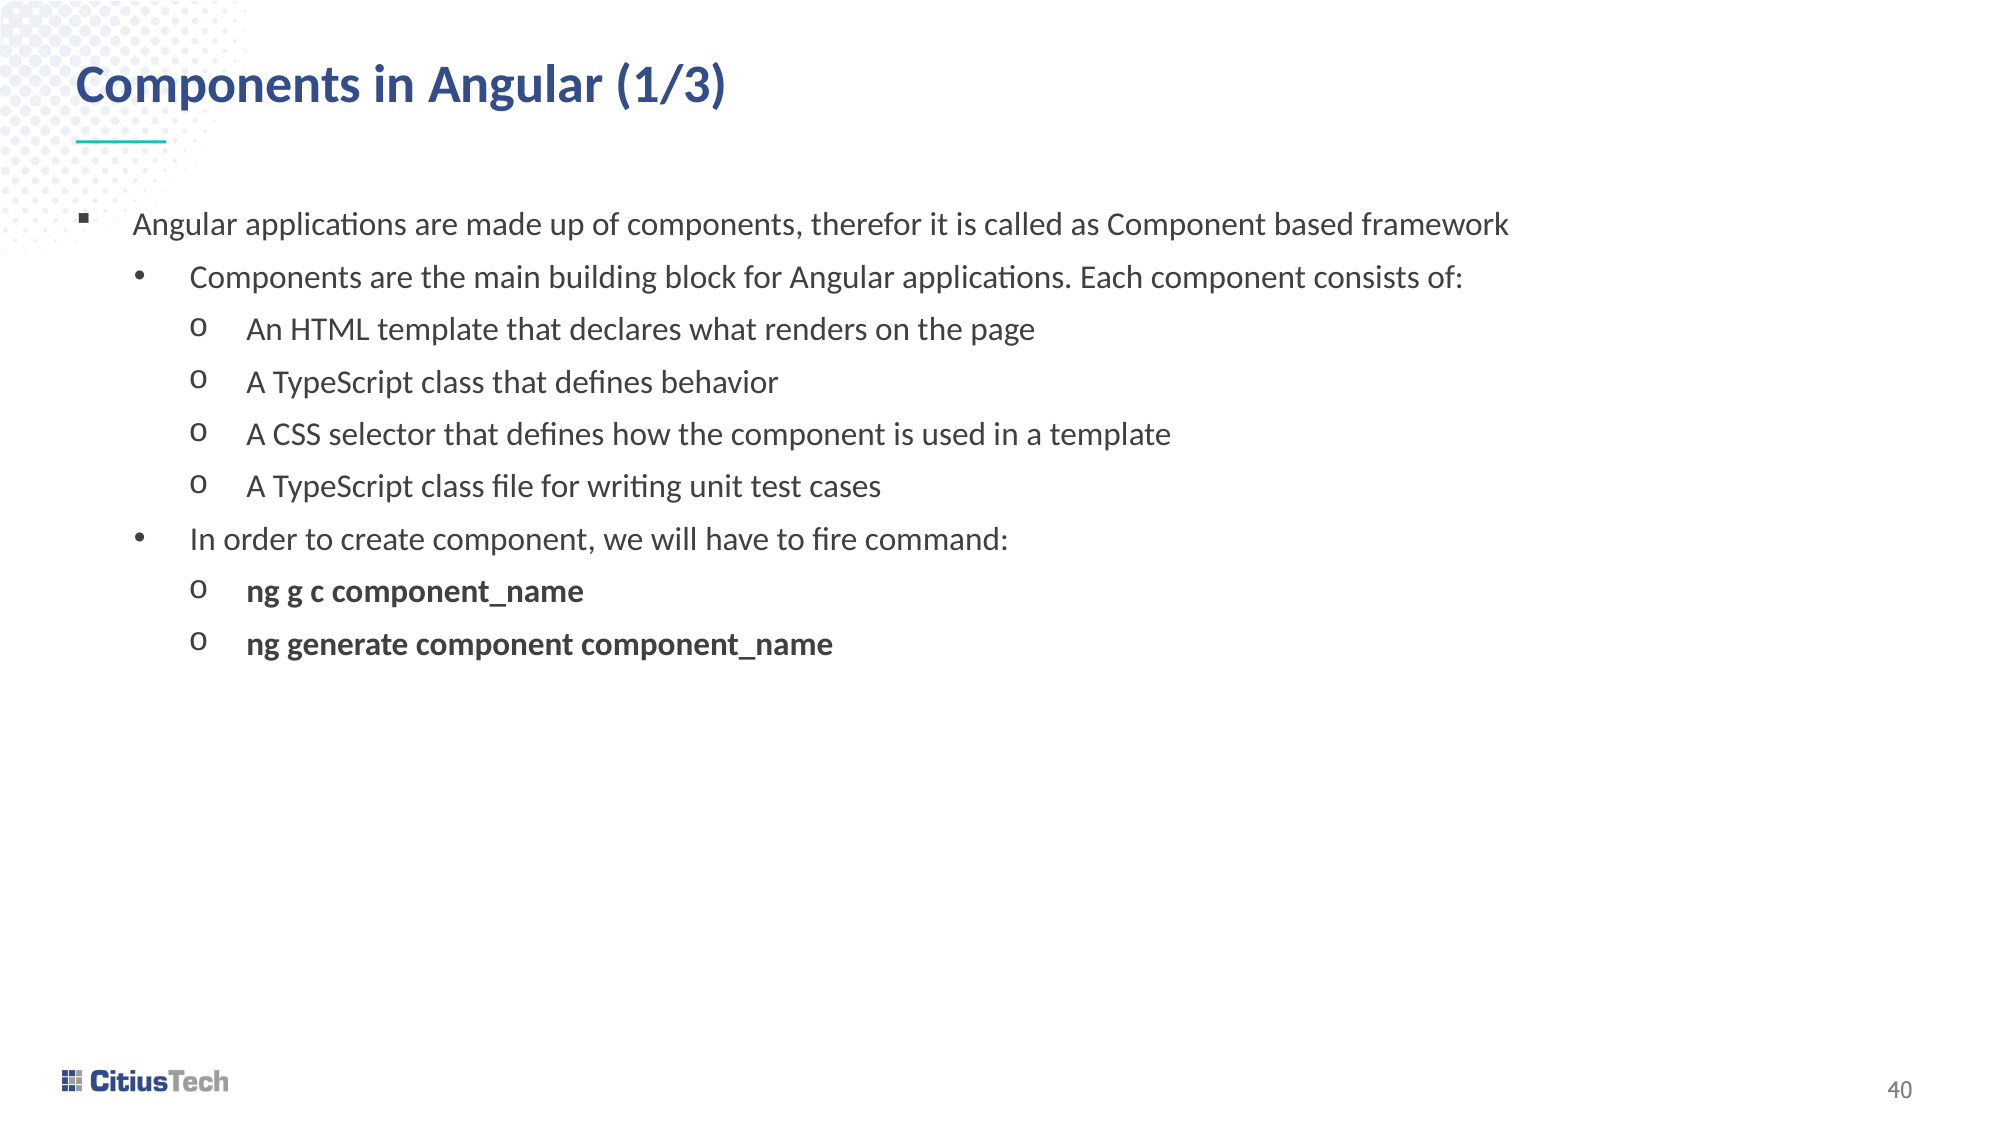

# Components in Angular (1/3)
Angular applications are made up of components, therefor it is called as Component based framework
Components are the main building block for Angular applications. Each component consists of:
An HTML template that declares what renders on the page
A TypeScript class that defines behavior
A CSS selector that defines how the component is used in a template
A TypeScript class file for writing unit test cases
In order to create component, we will have to fire command:
ng g c component_name
ng generate component component_name